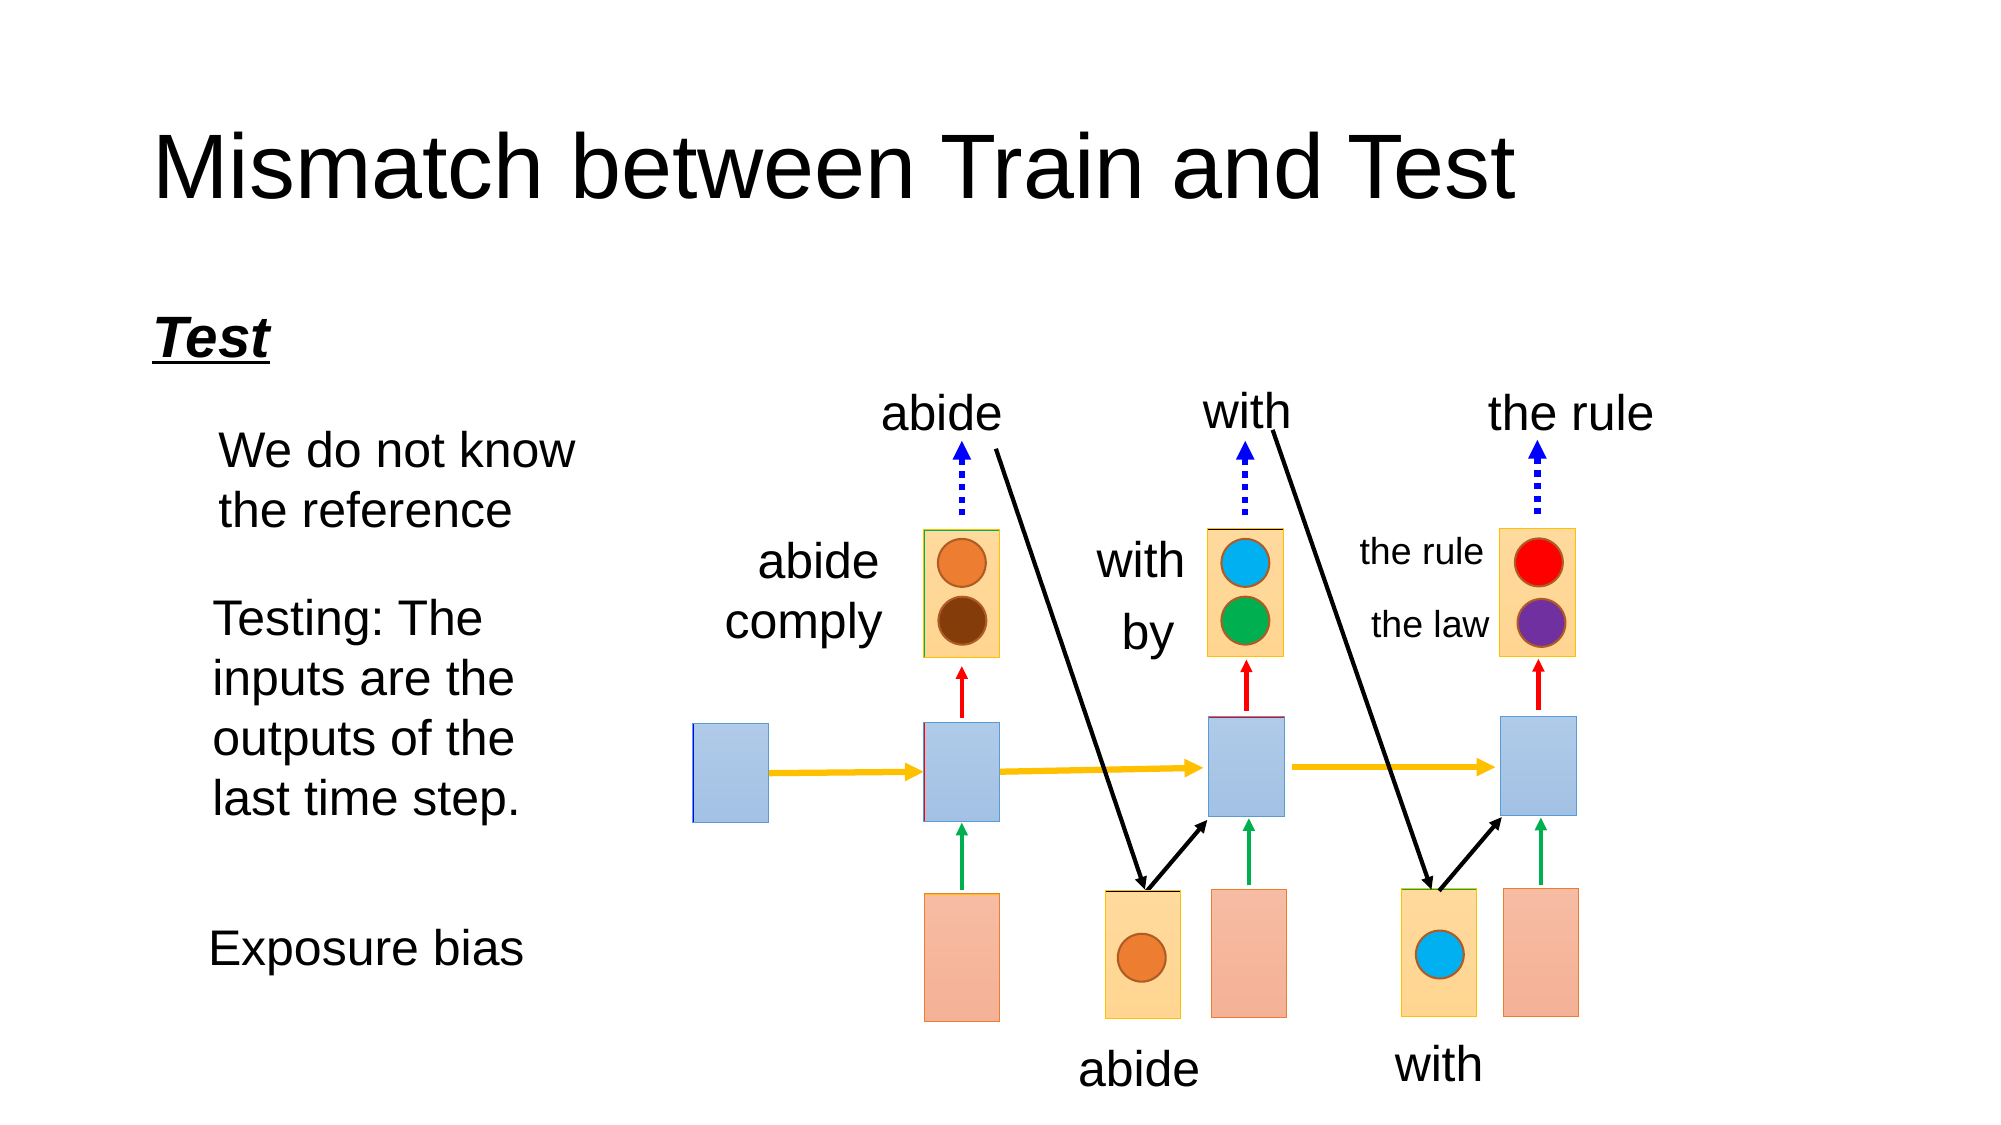

# Mismatch between Train and Test
Test
with
abide
the rule
We do not know the reference
the rule
with
abide

Testing: The inputs are the outputs of the last time step.
comply
by
the law

Exposure bias

with
abide